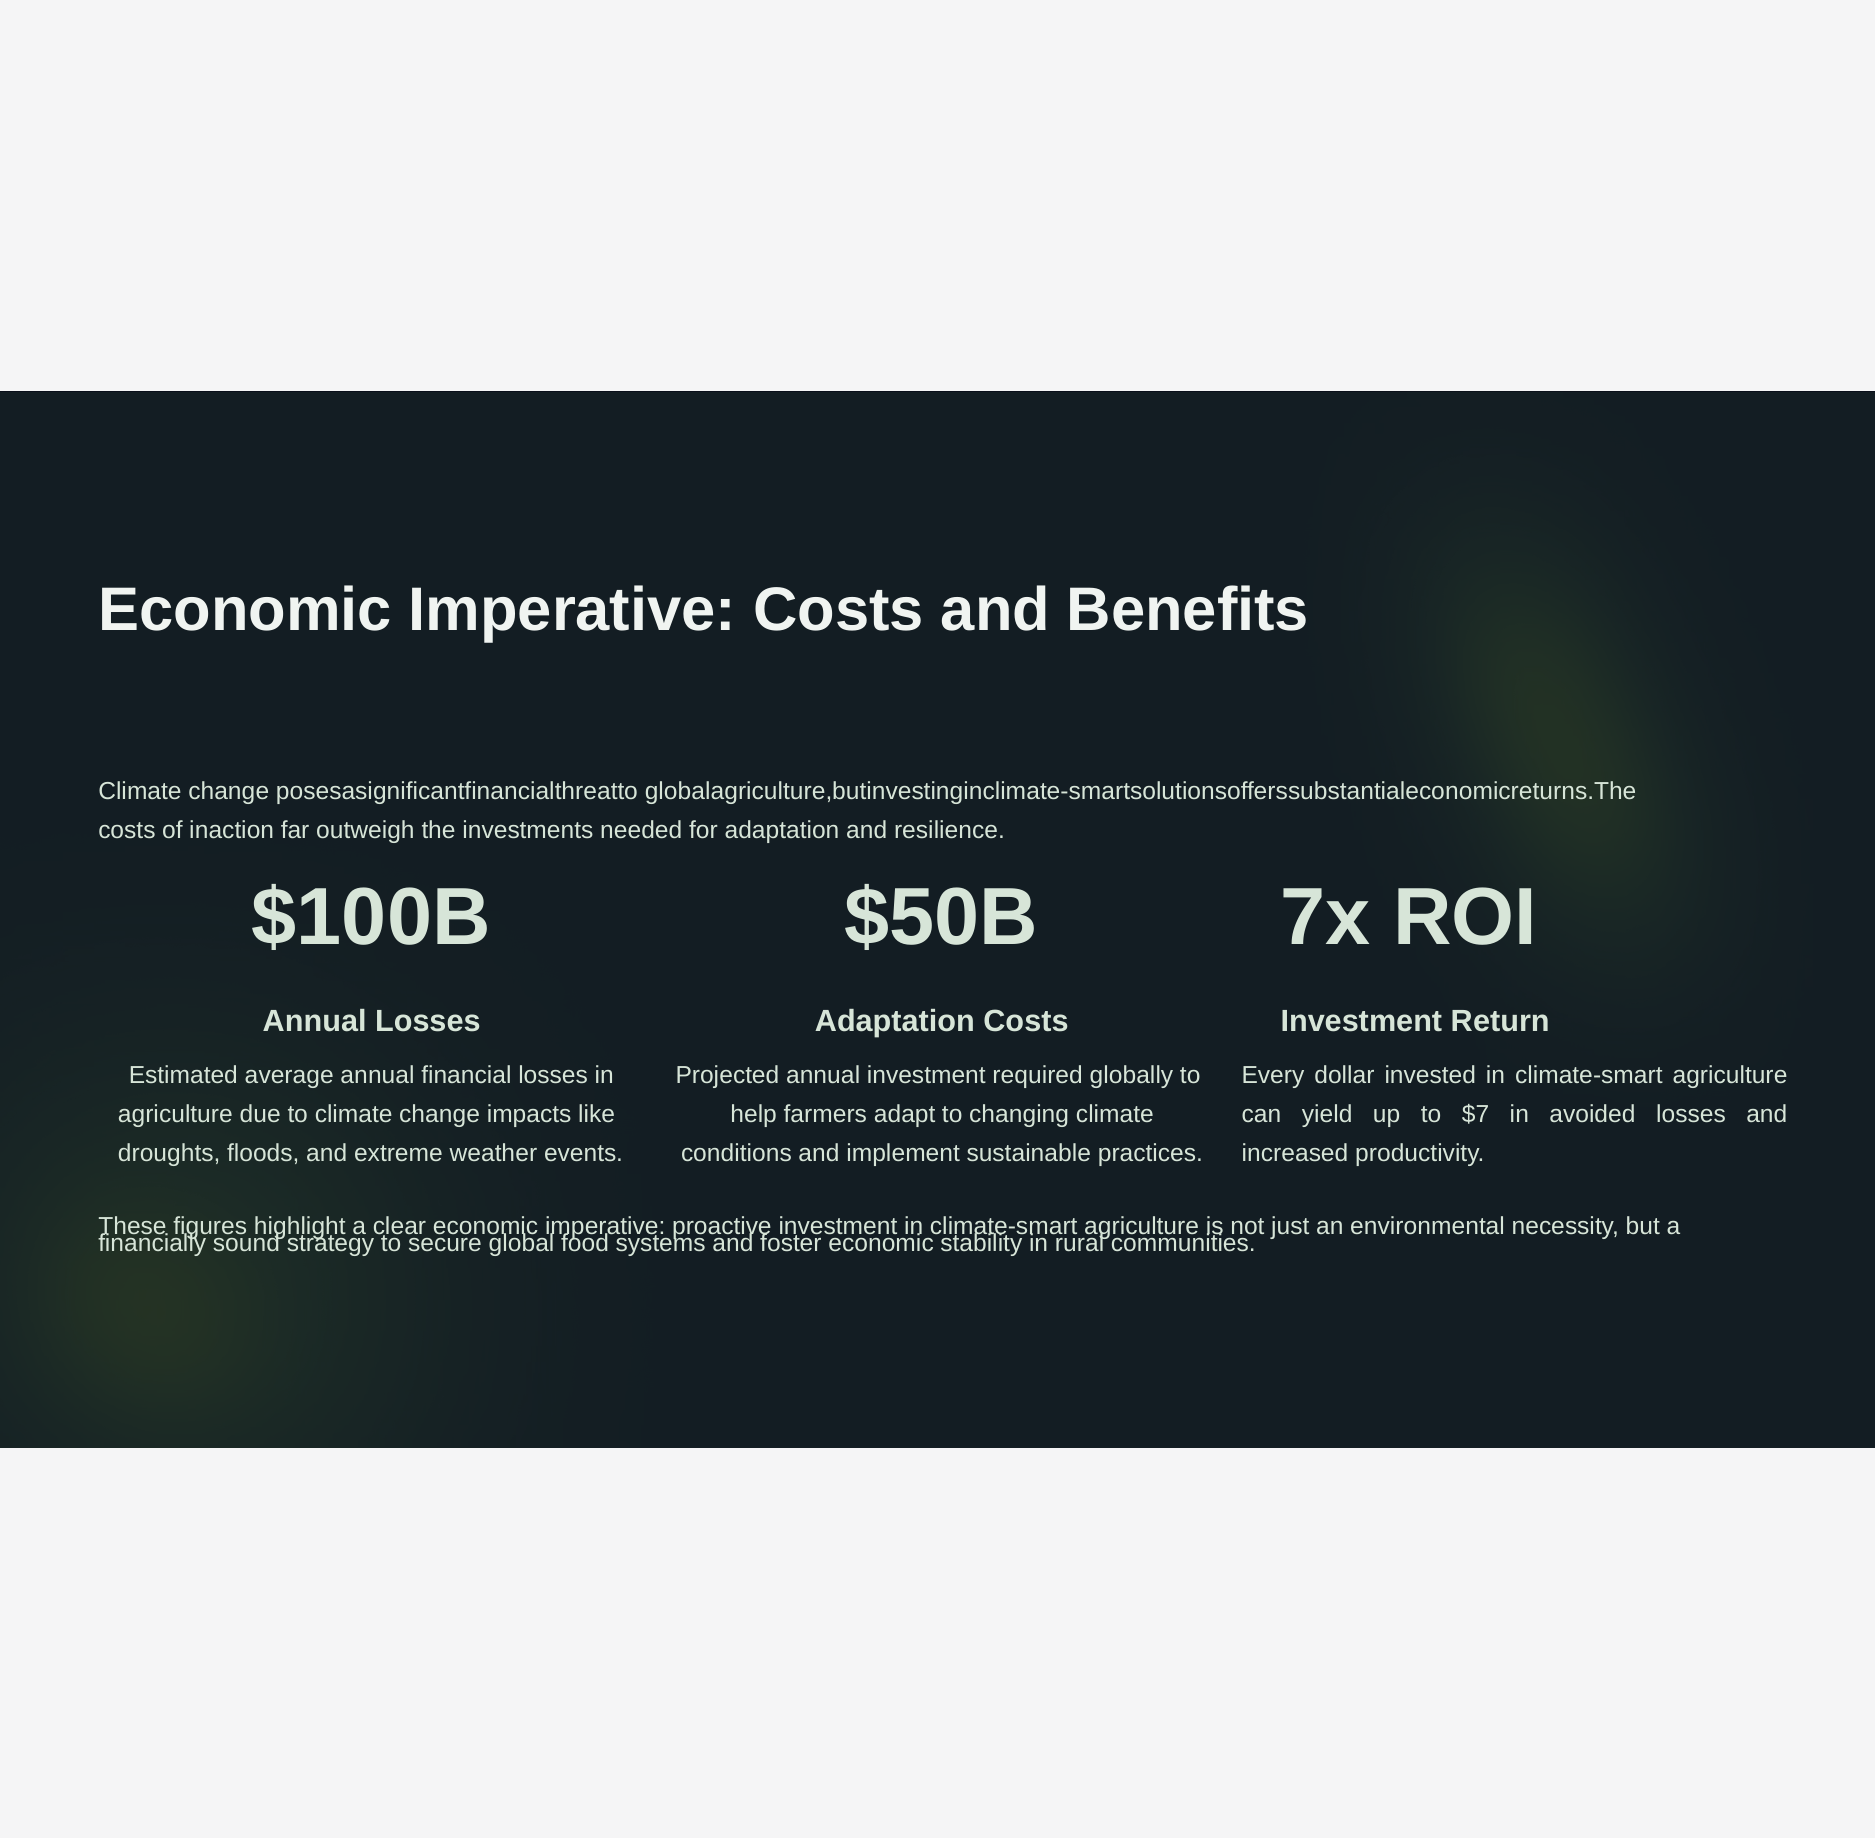

Economic Imperative: Costs and Benefits

Climate change posesasignificantfinancialthreatto globalagriculture,butinvestinginclimate-smartsolutionsofferssubstantialeconomicreturns.The
costs of inaction far outweigh the investments needed for adaptation and resilience.
$100B
Annual Losses
$50B
Adaptation Costs
7x ROI
Investment Return
Estimated average annual financial losses in
Projected annual investment required globally to
Every dollar invested in climate-smart agriculture can yield up to $7 in avoided losses and increased productivity.
agriculture due to climate change impacts like droughts, floods, and extreme weather events.
help farmers adapt to changing climate conditions and implement sustainable practices.
These figures highlight a clear economic imperative: proactive investment in climate-smart agriculture is not just an environmental necessity, but a
financially sound strategy to secure global food systems and foster economic stability in rural communities.